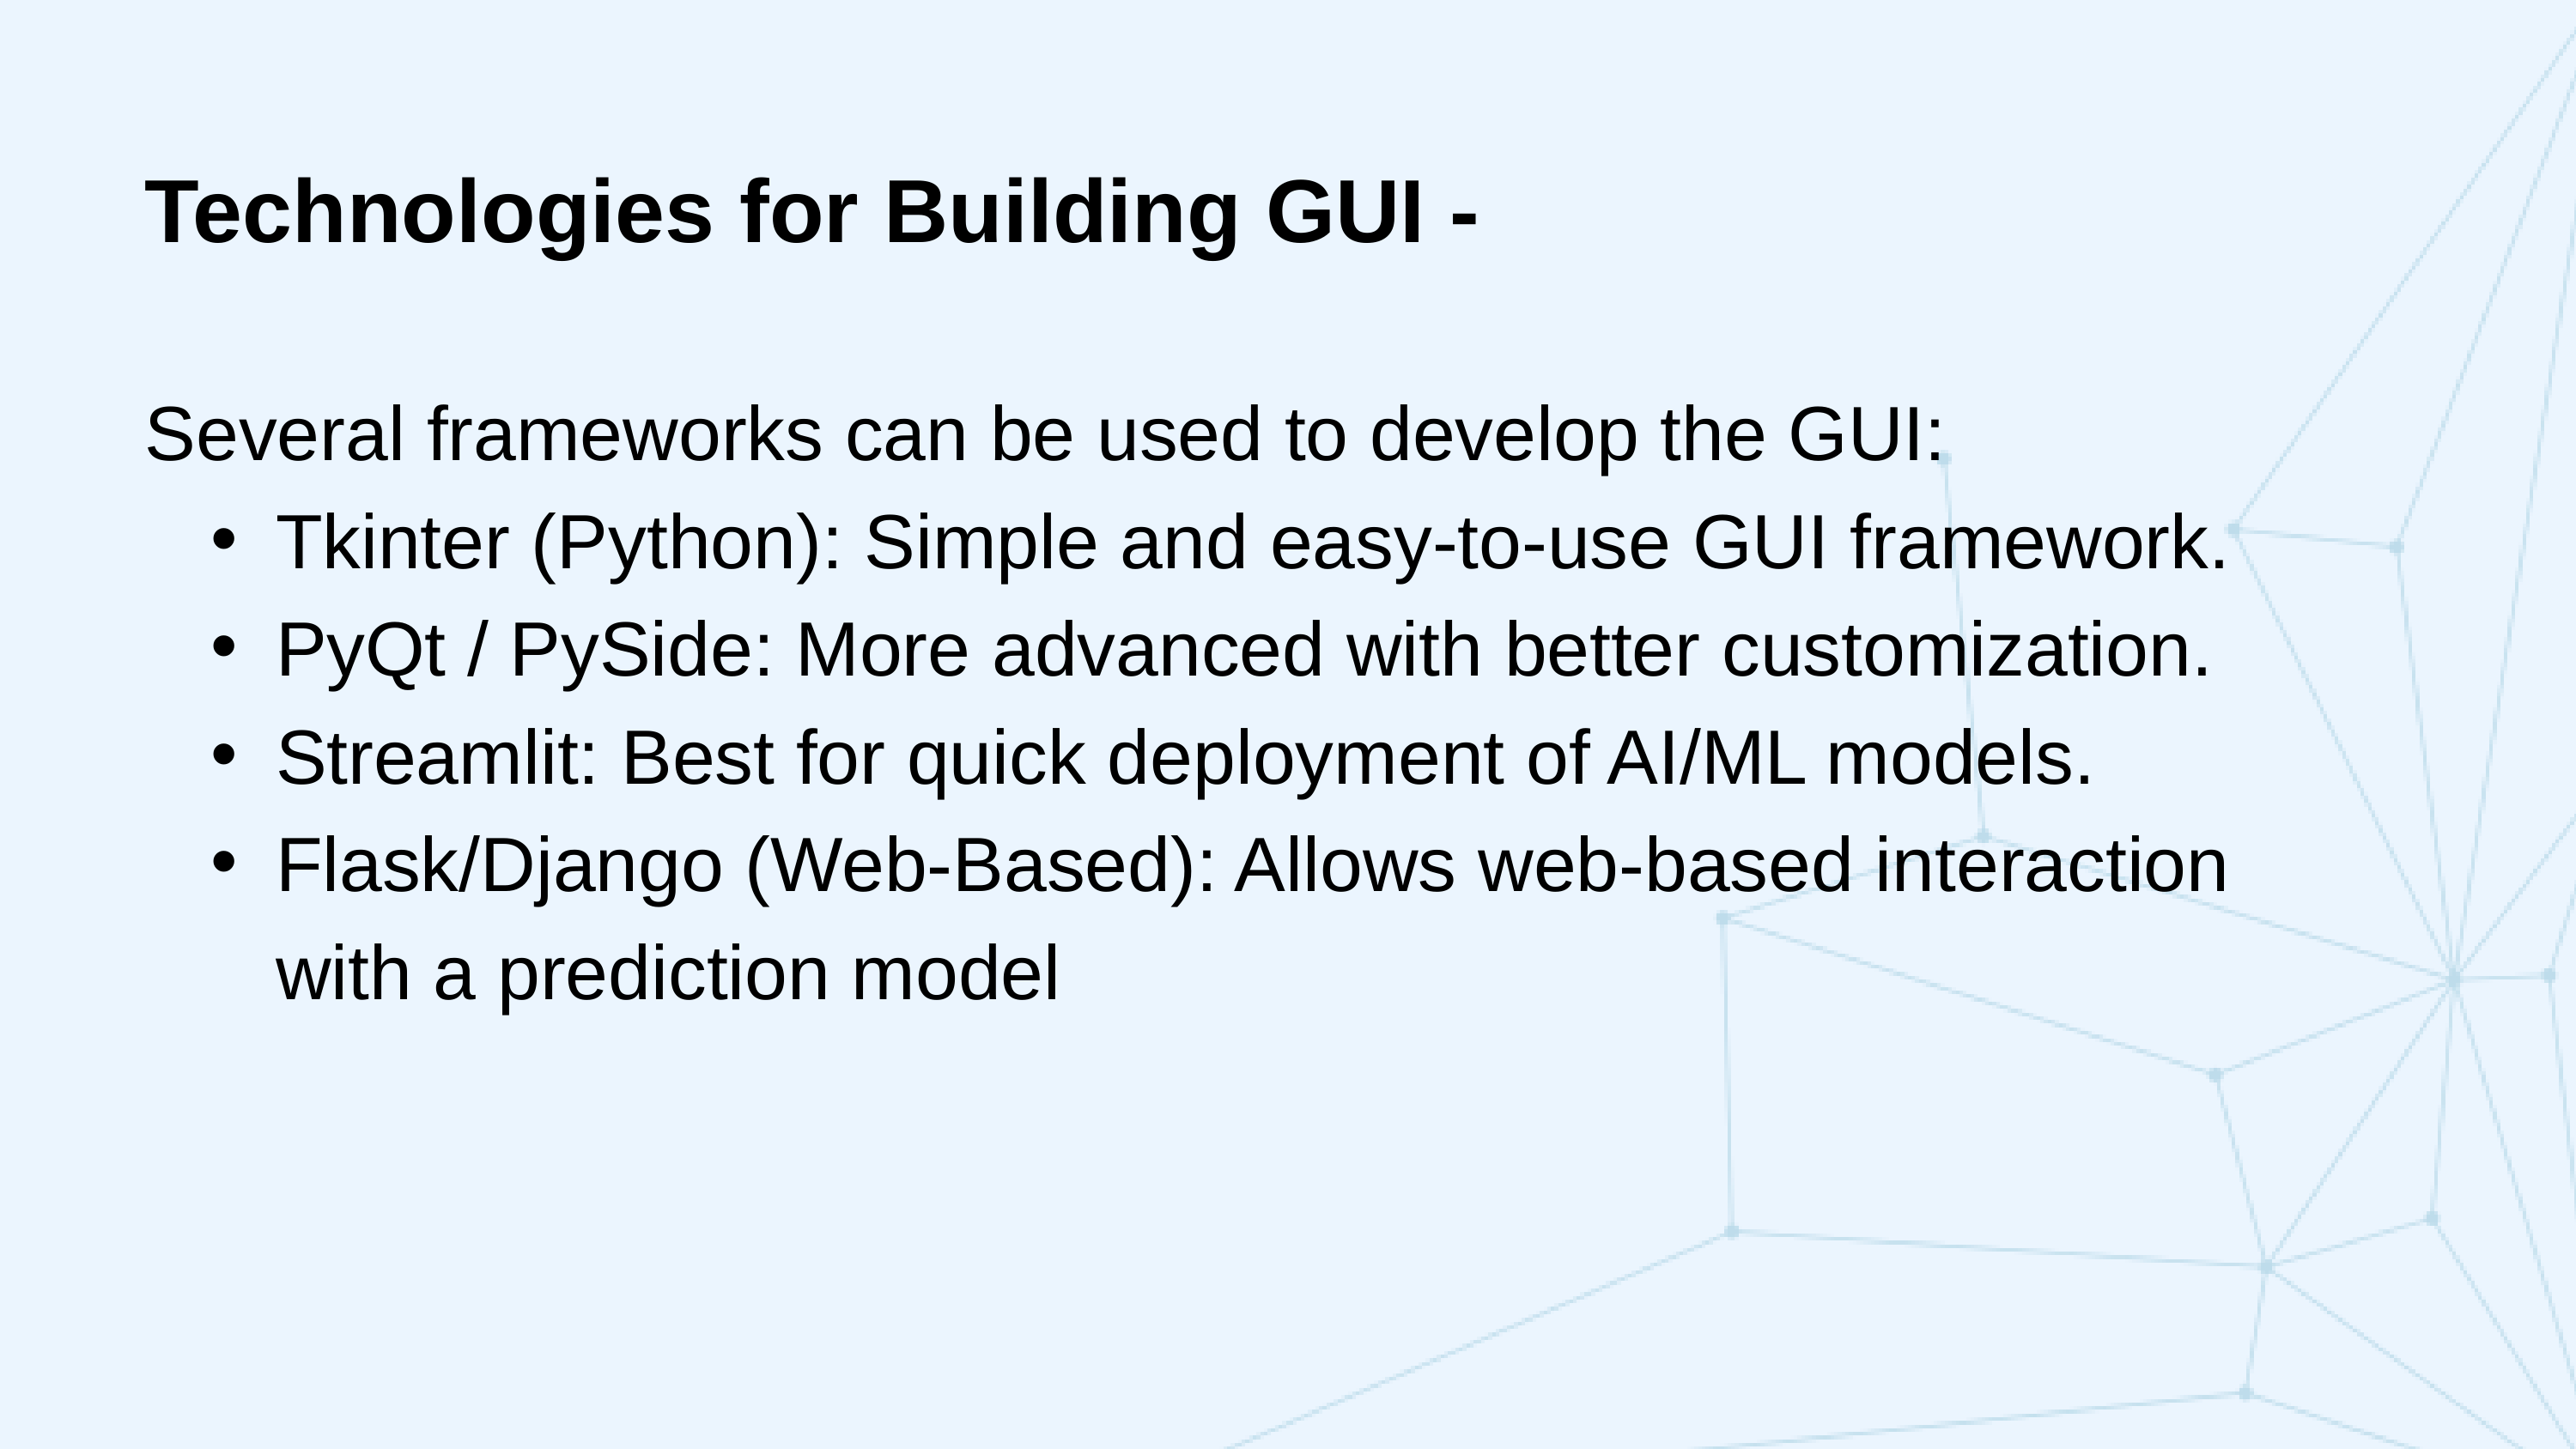

Technologies for Building GUI -

Several frameworks can be used to develop the GUI:
Tkinter (Python): Simple and easy-to-use GUI framework.
PyQt / PySide: More advanced with better customization.
Streamlit: Best for quick deployment of AI/ML models.
Flask/Django (Web-Based): Allows web-based interaction with a prediction model